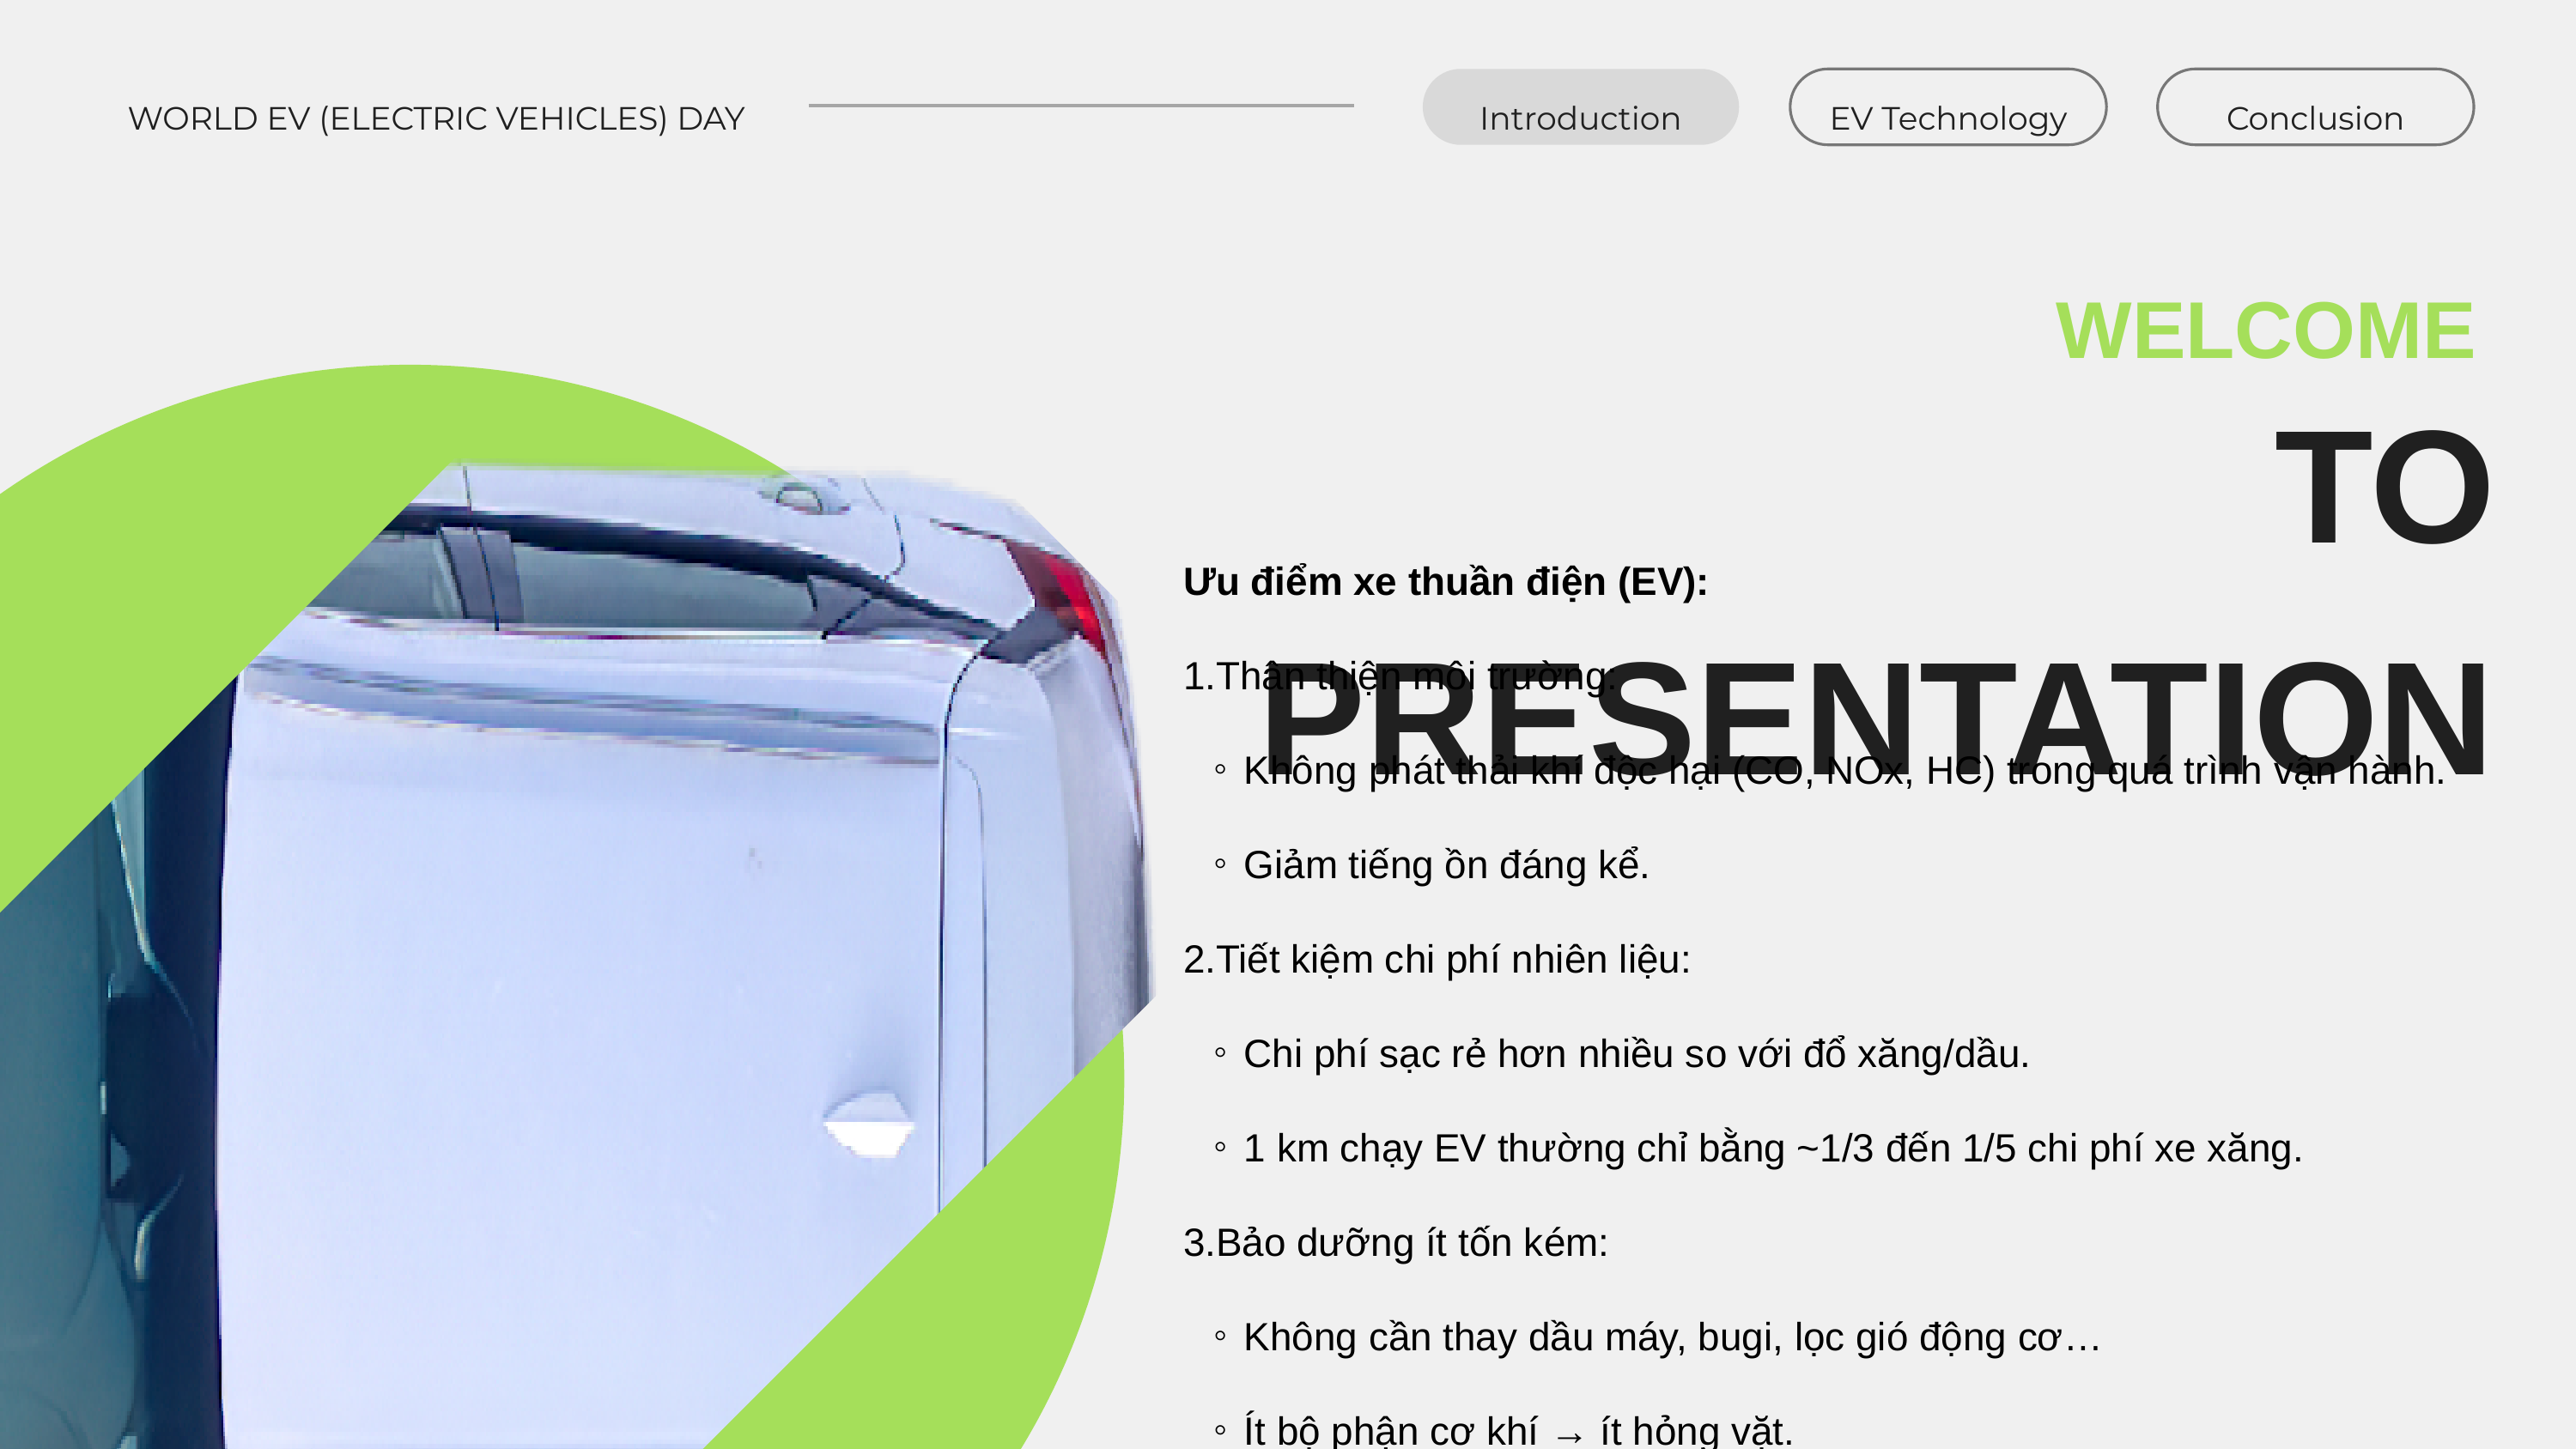

WORLD EV (ELECTRIC VEHICLES) DAY
Introduction
EV Technology
Conclusion
WELCOME
TO PRESENTATION
Ưu điểm xe thuần điện (EV):

Thân thiện môi trường:

Không phát thải khí độc hại (CO, NOx, HC) trong quá trình vận hành.

Giảm tiếng ồn đáng kể.

Tiết kiệm chi phí nhiên liệu:

Chi phí sạc rẻ hơn nhiều so với đổ xăng/dầu.

1 km chạy EV thường chỉ bằng ~1/3 đến 1/5 chi phí xe xăng.

Bảo dưỡng ít tốn kém:

Không cần thay dầu máy, bugi, lọc gió động cơ…

Ít bộ phận cơ khí → ít hỏng vặt.